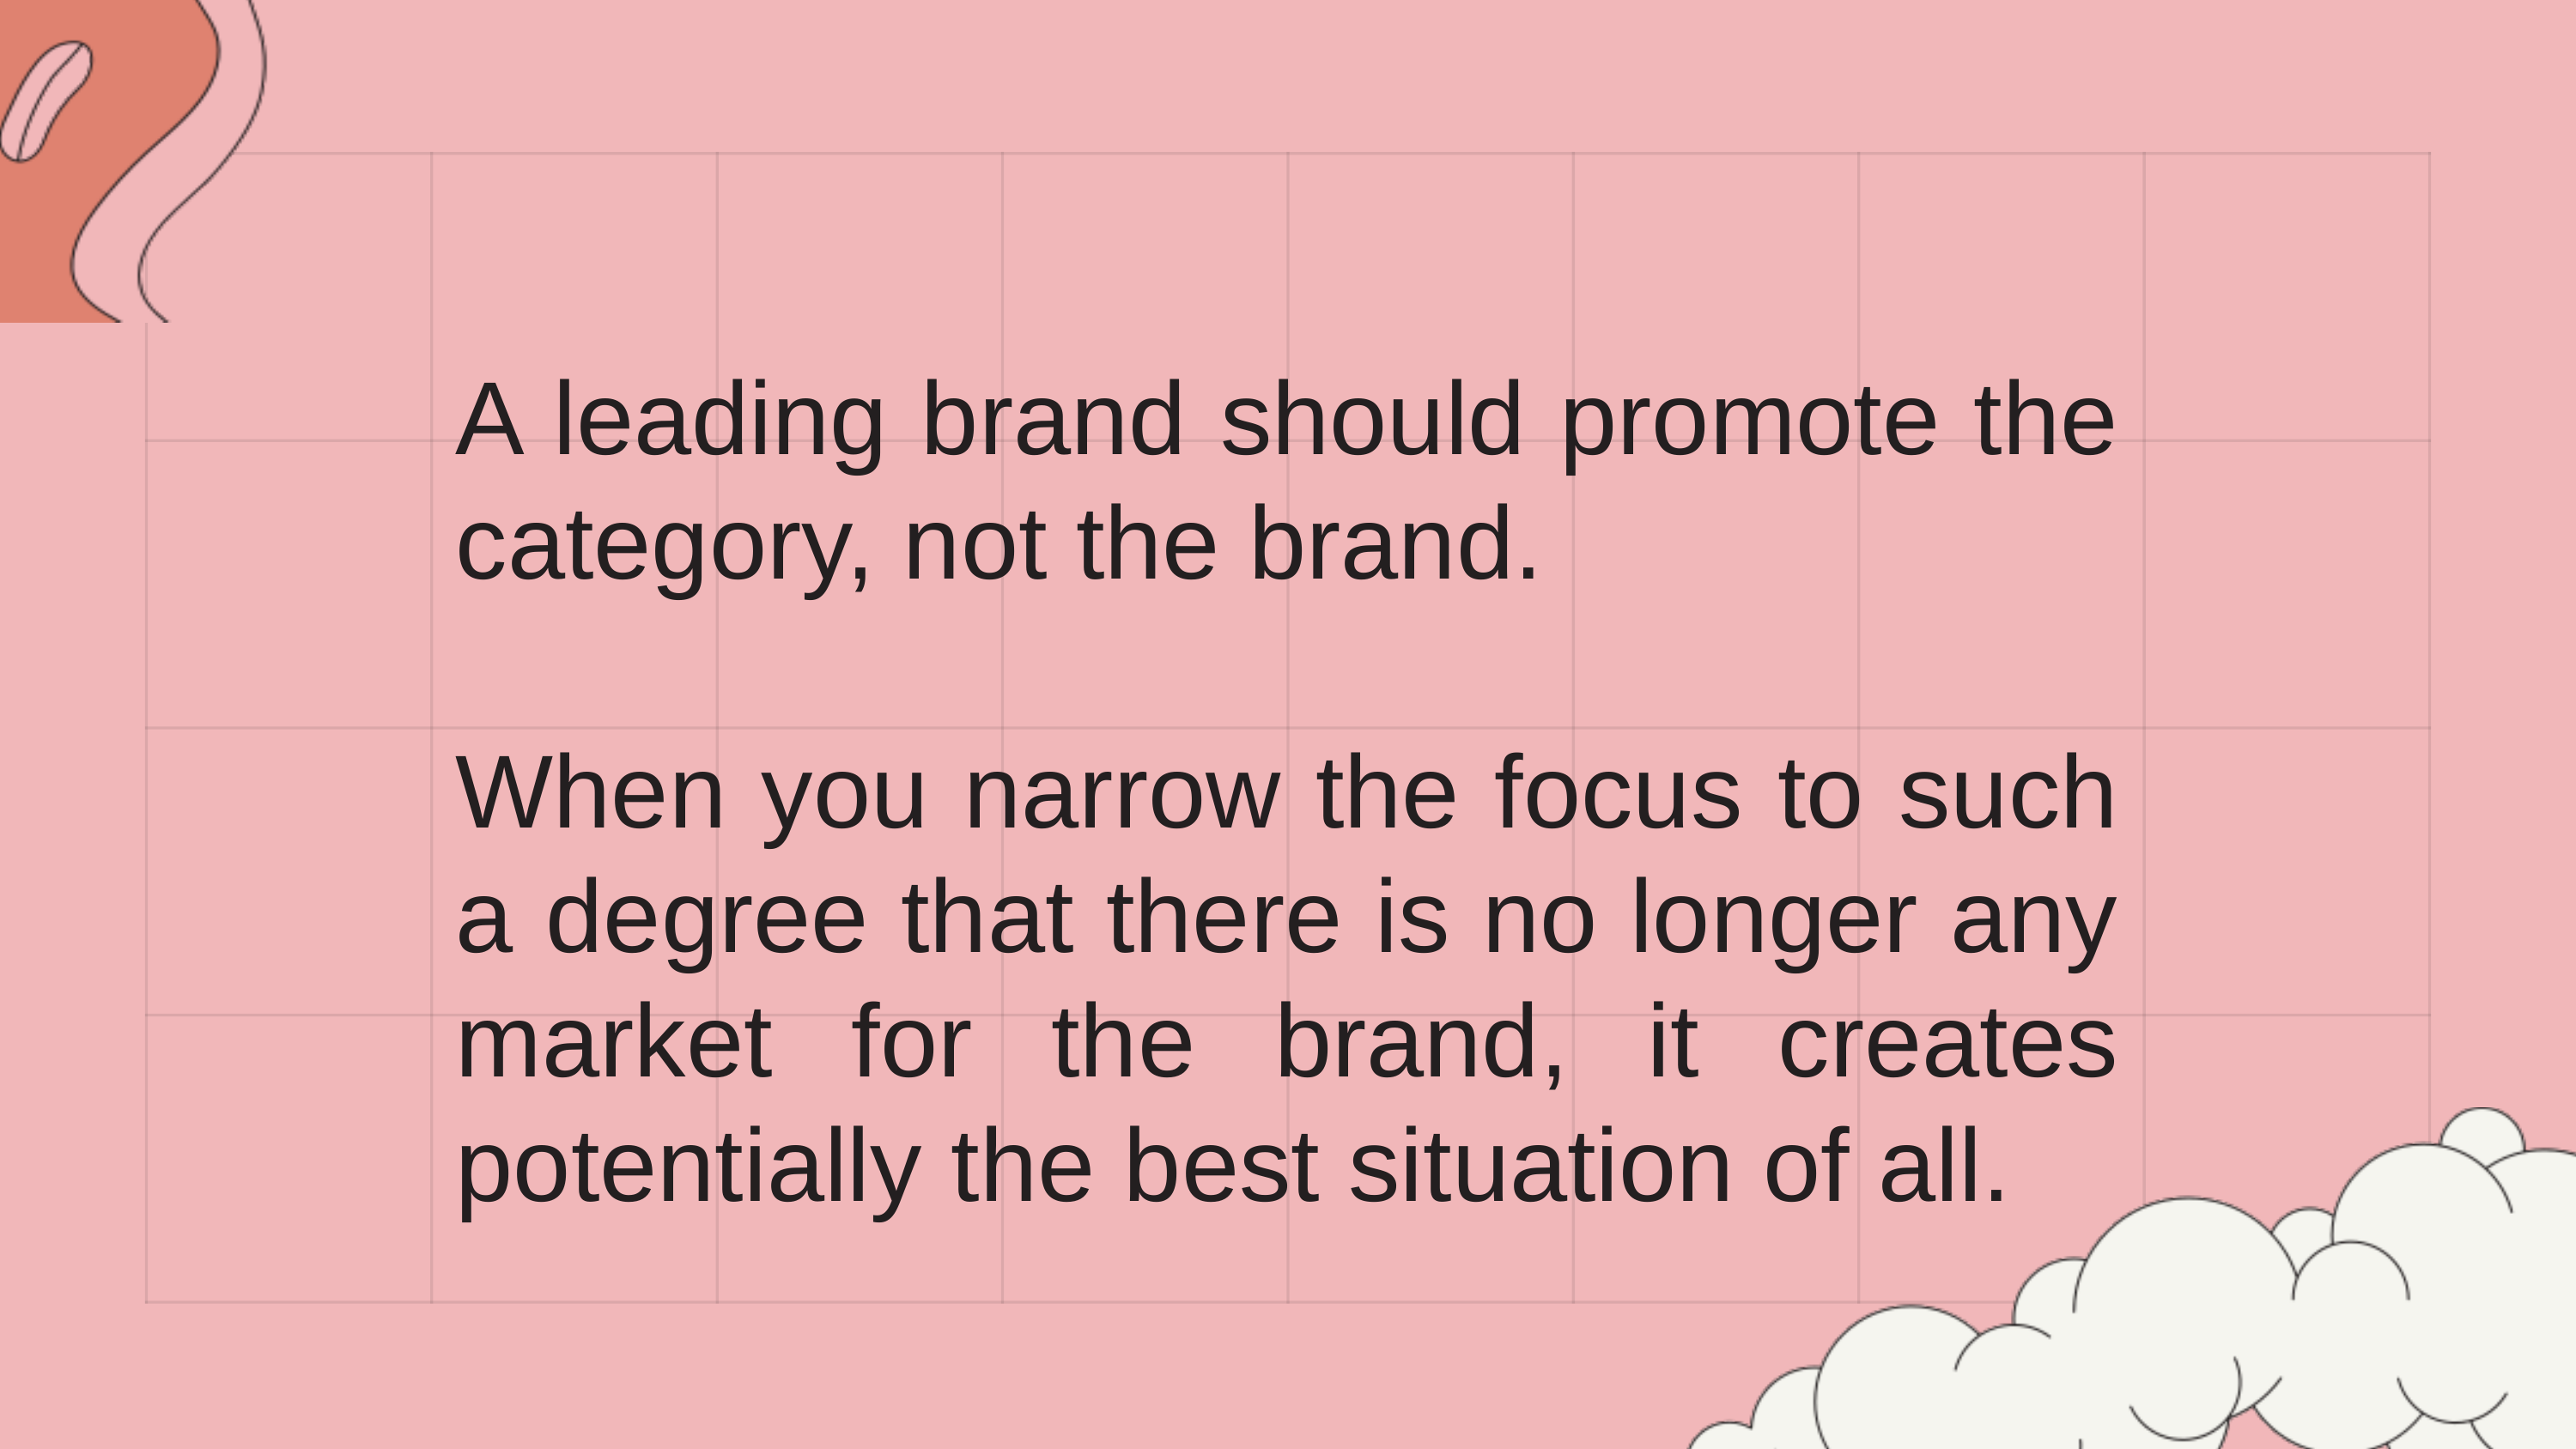

A leading brand should promote the category, not the brand.

When you narrow the focus to such a degree that there is no longer any market for the brand, it creates potentially the best situation of all.